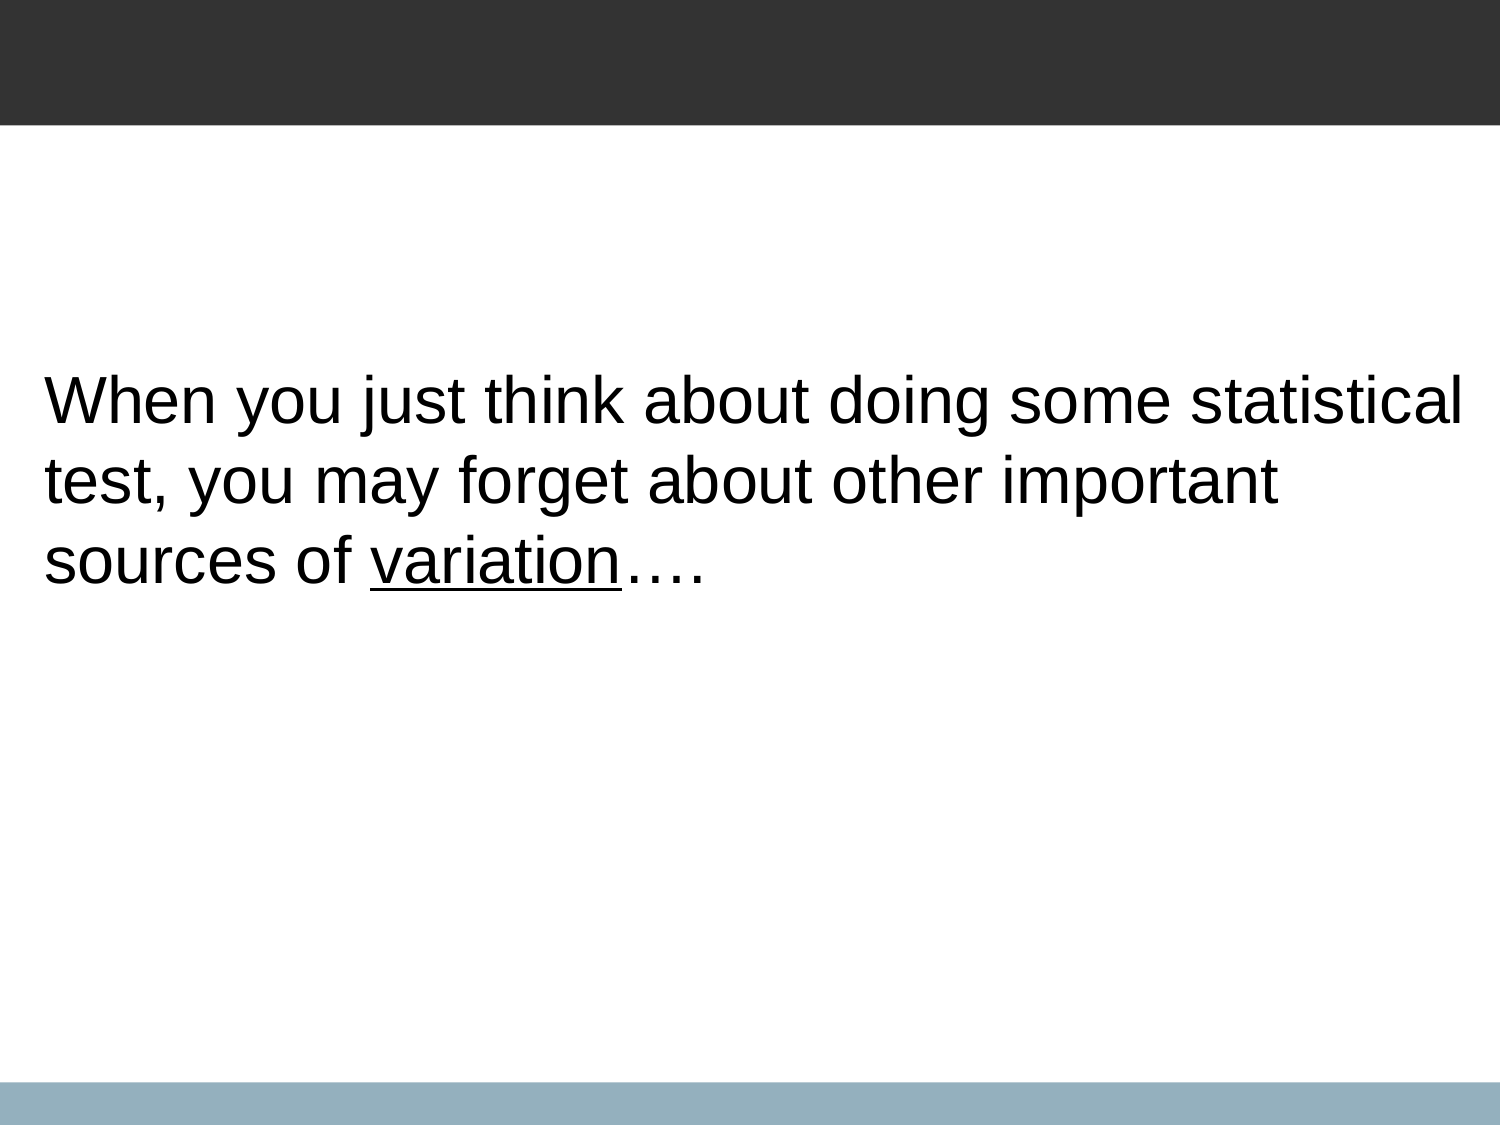

When you just think about doing some statistical test, you may forget about other important sources of variation….